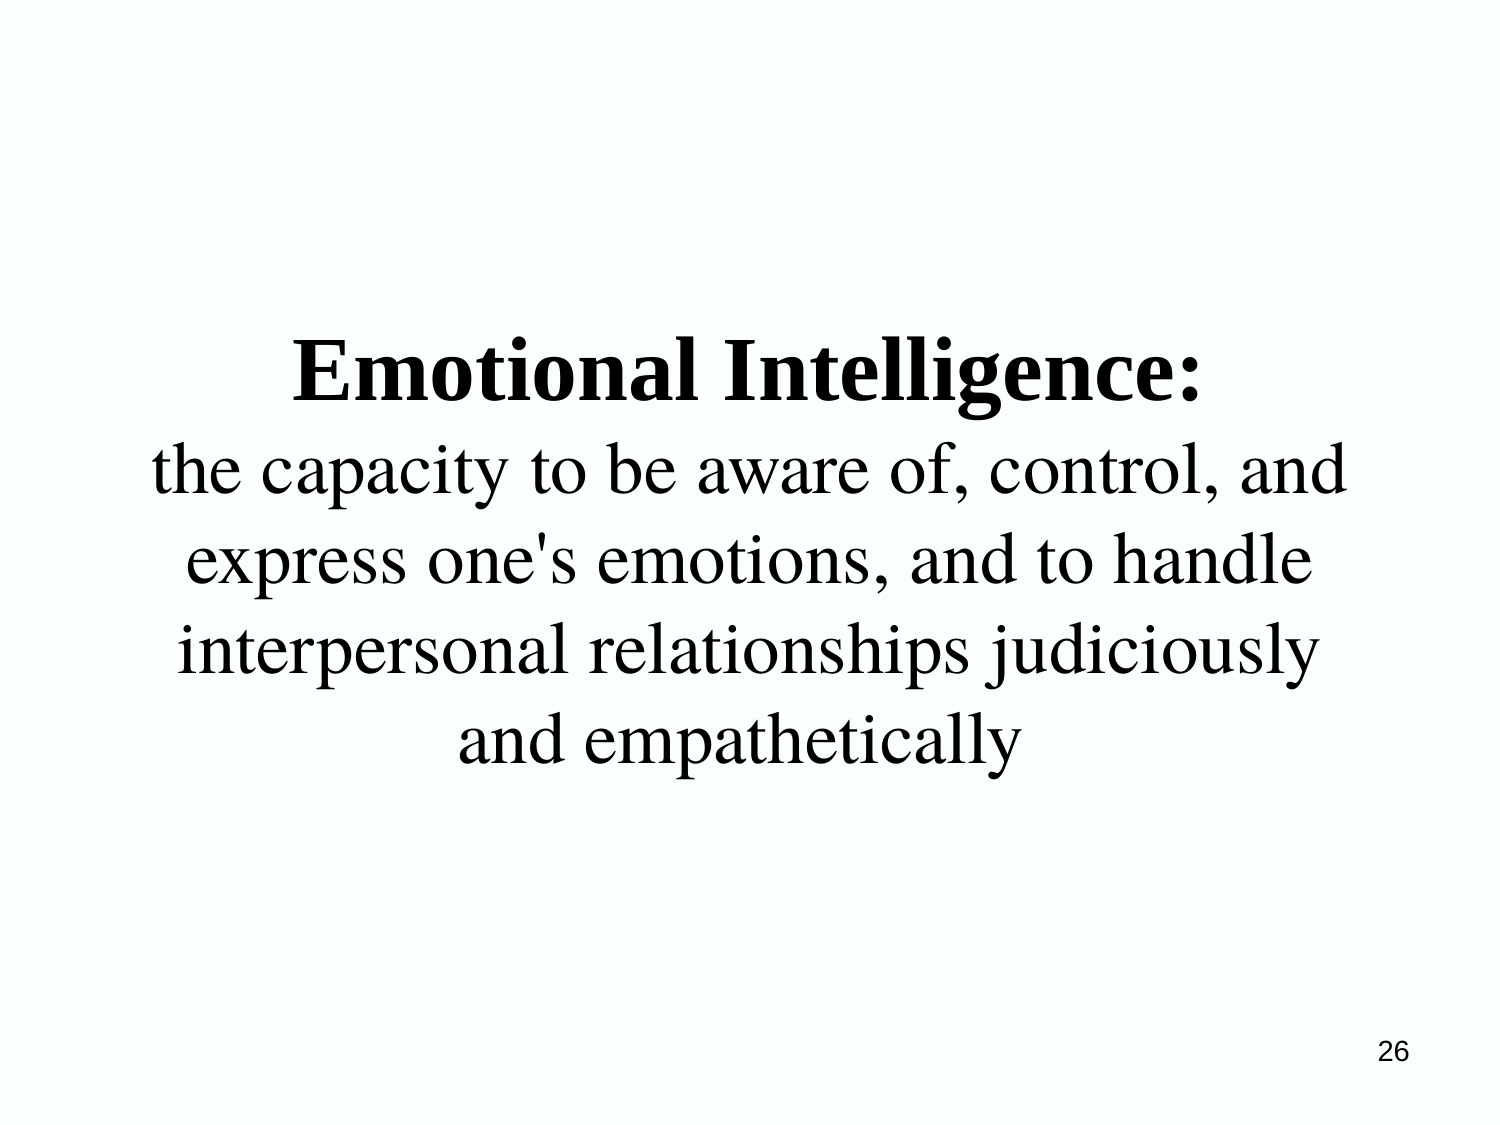

# Emotional Intelligence: the capacity to be aware of, control, and express one's emotions, and to handle interpersonal relationships judiciously and empathetically
26